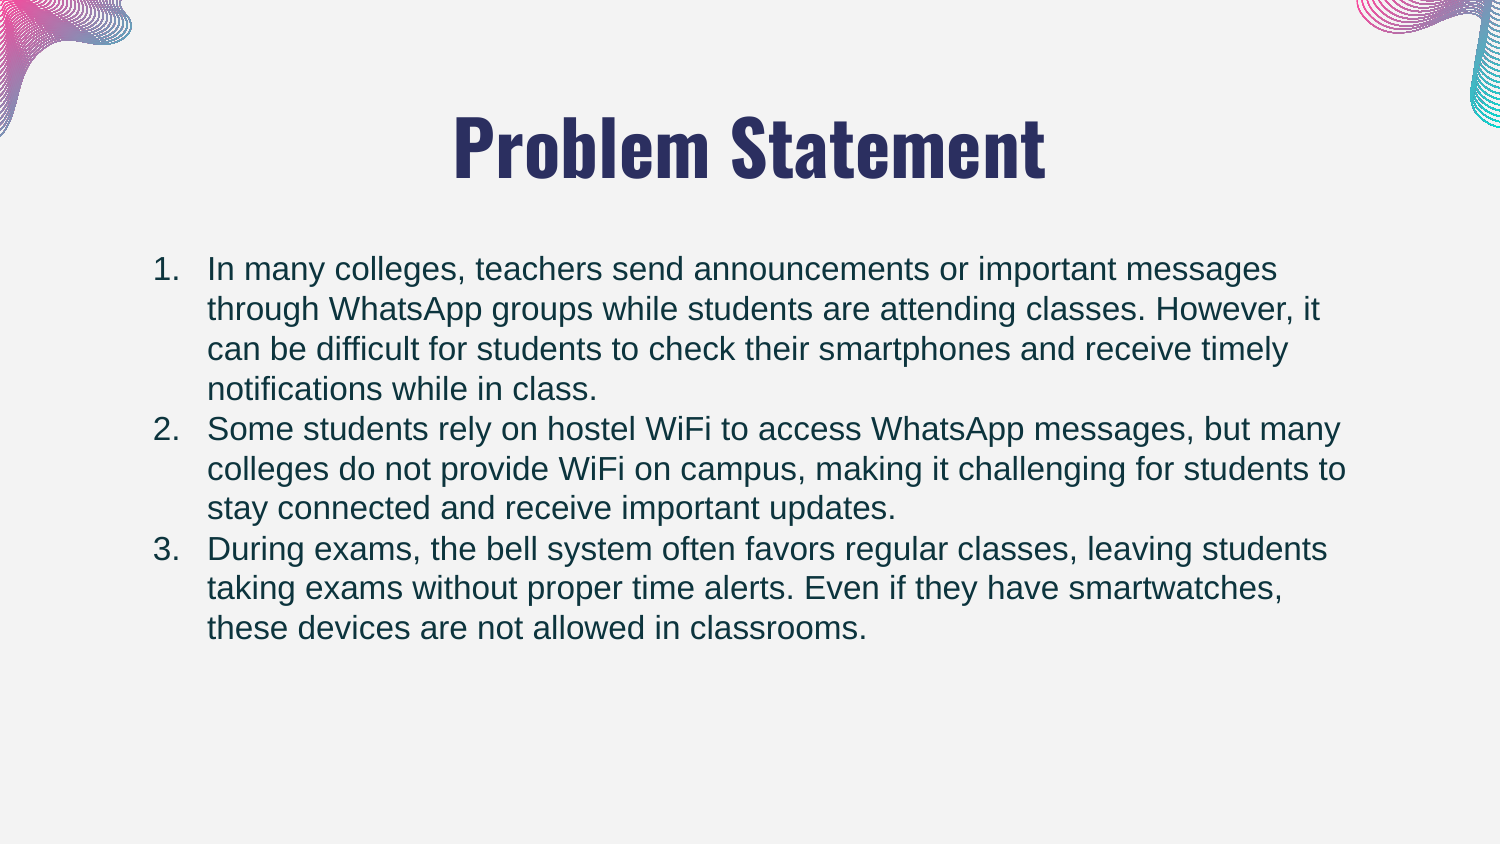

# Problem Statement
In many colleges, teachers send announcements or important messages through WhatsApp groups while students are attending classes. However, it can be difficult for students to check their smartphones and receive timely notifications while in class.
Some students rely on hostel WiFi to access WhatsApp messages, but many colleges do not provide WiFi on campus, making it challenging for students to stay connected and receive important updates.
During exams, the bell system often favors regular classes, leaving students taking exams without proper time alerts. Even if they have smartwatches, these devices are not allowed in classrooms.